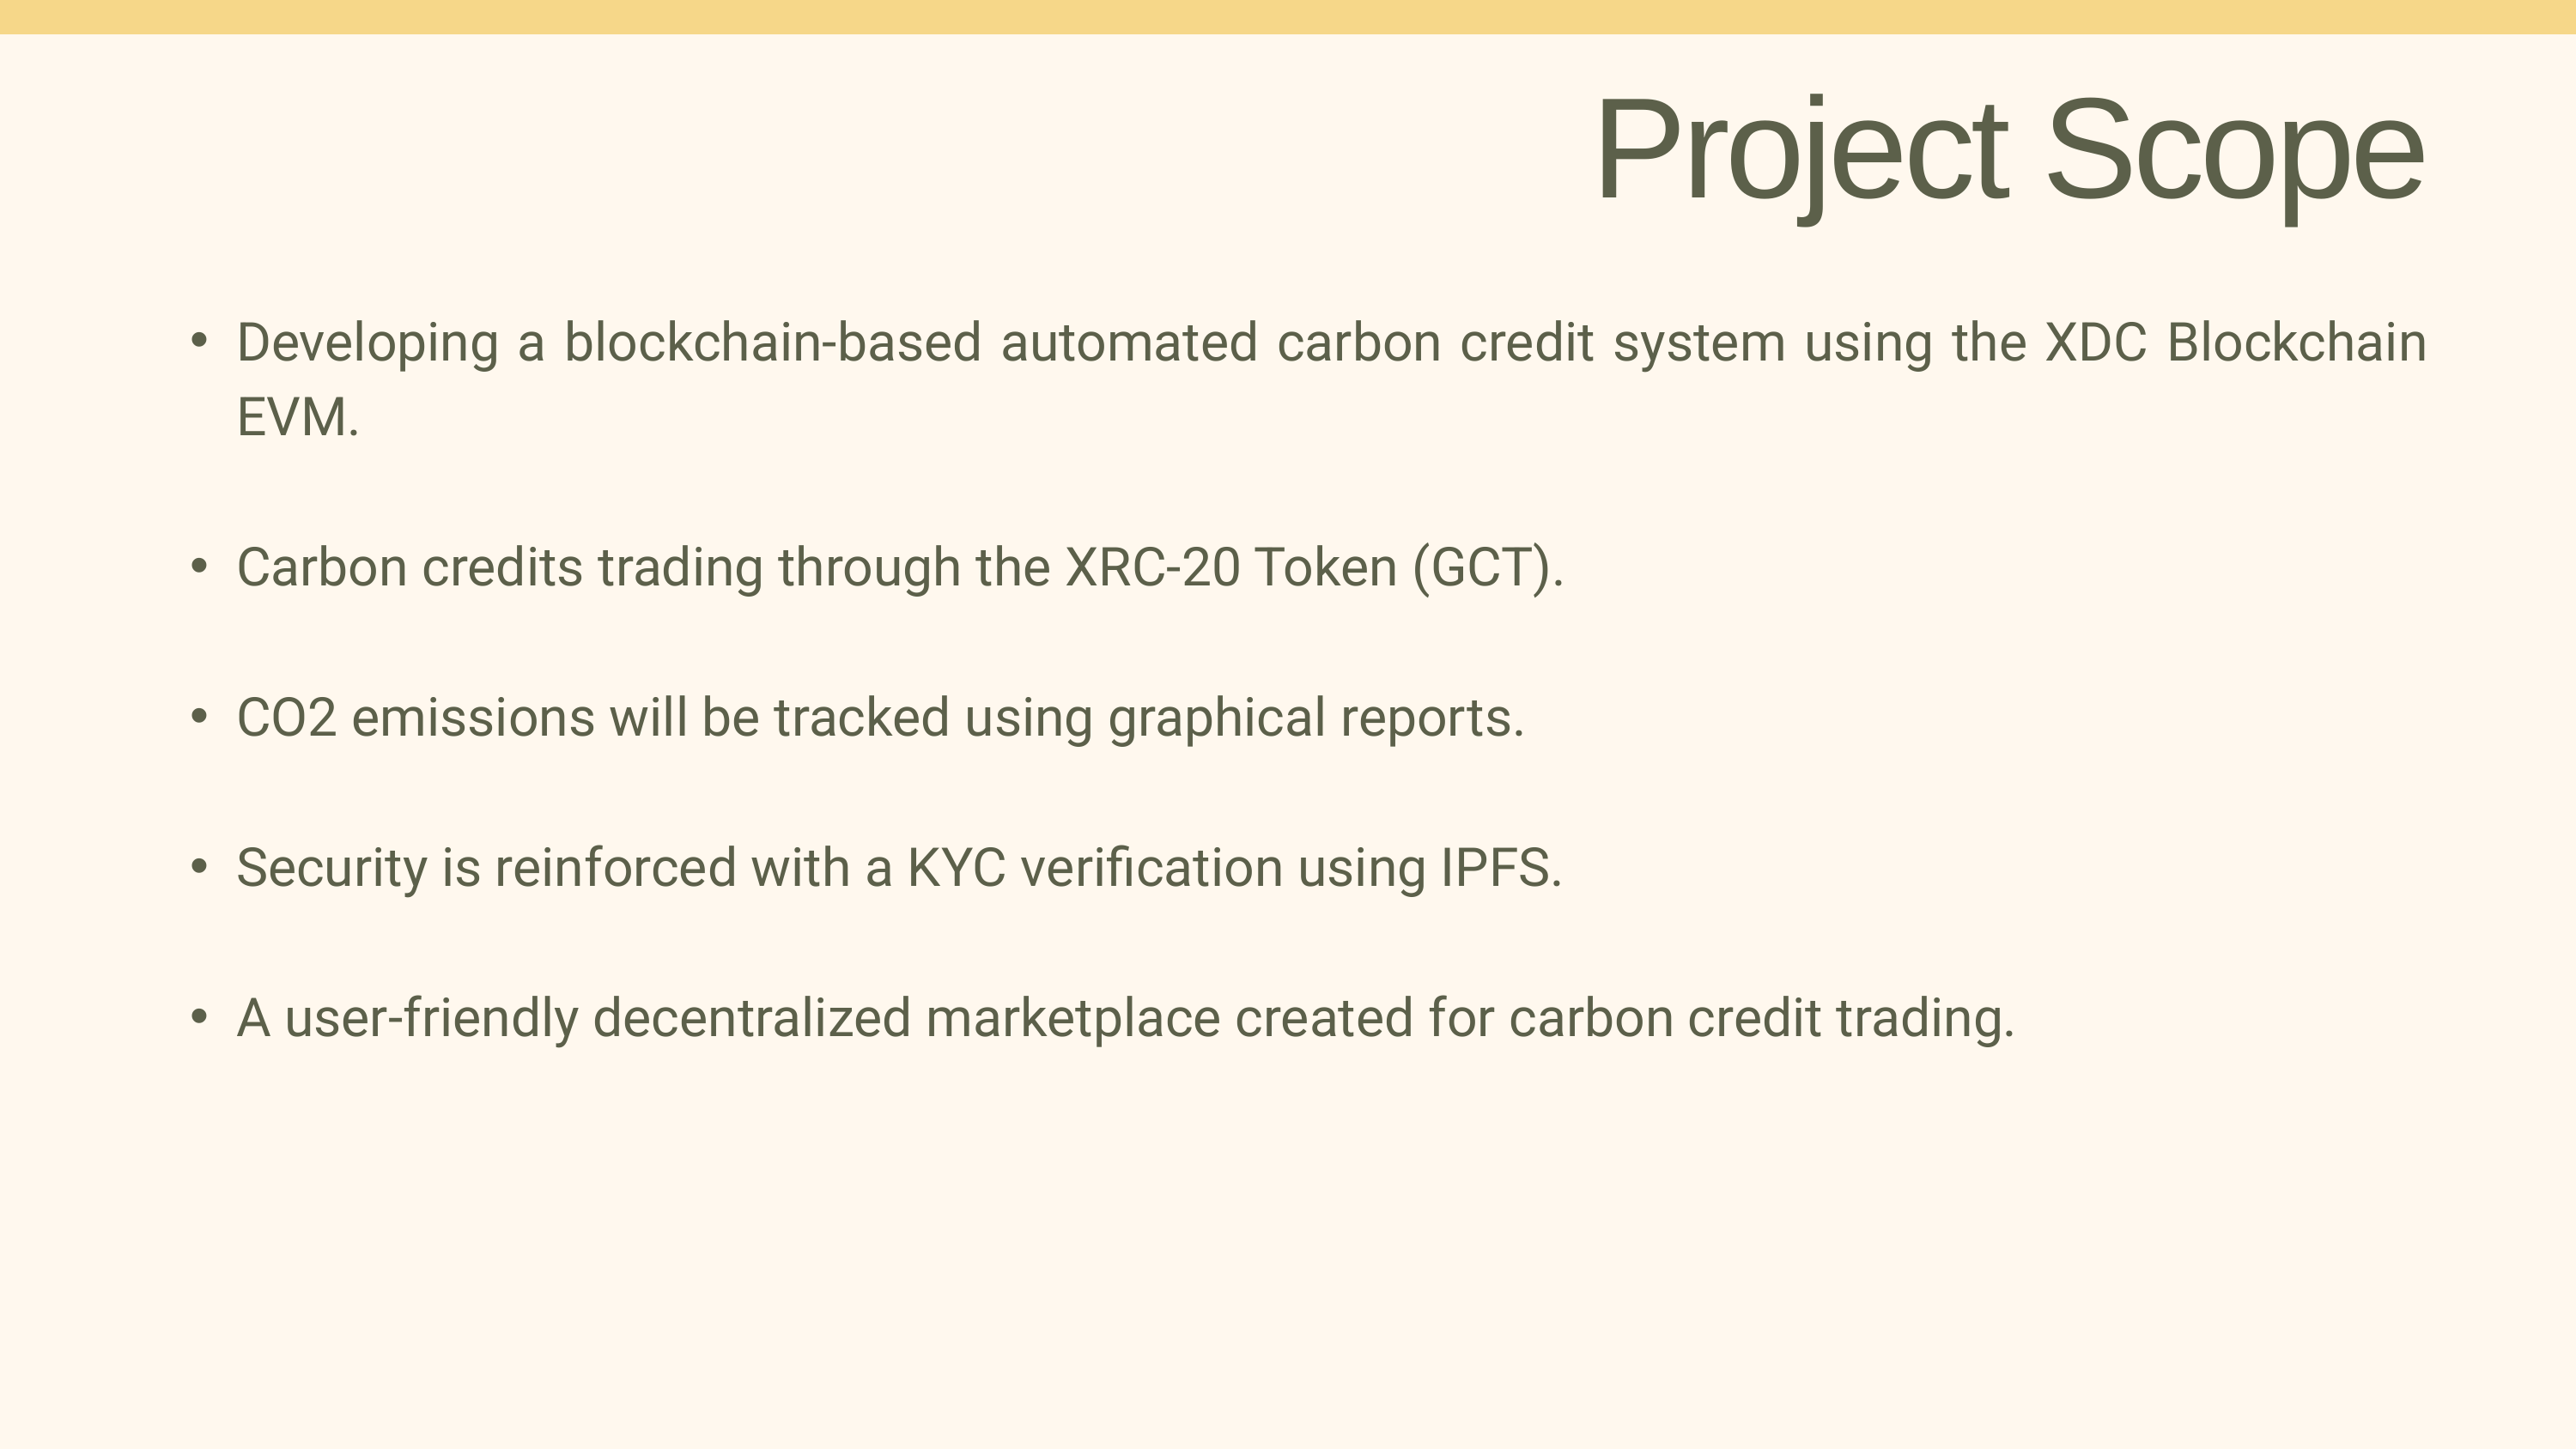

Project Scope
Developing a blockchain-based automated carbon credit system using the XDC Blockchain EVM.

Carbon credits trading through the XRC-20 Token (GCT).

CO2 emissions will be tracked using graphical reports.

Security is reinforced with a KYC verification using IPFS.

A user-friendly decentralized marketplace created for carbon credit trading.